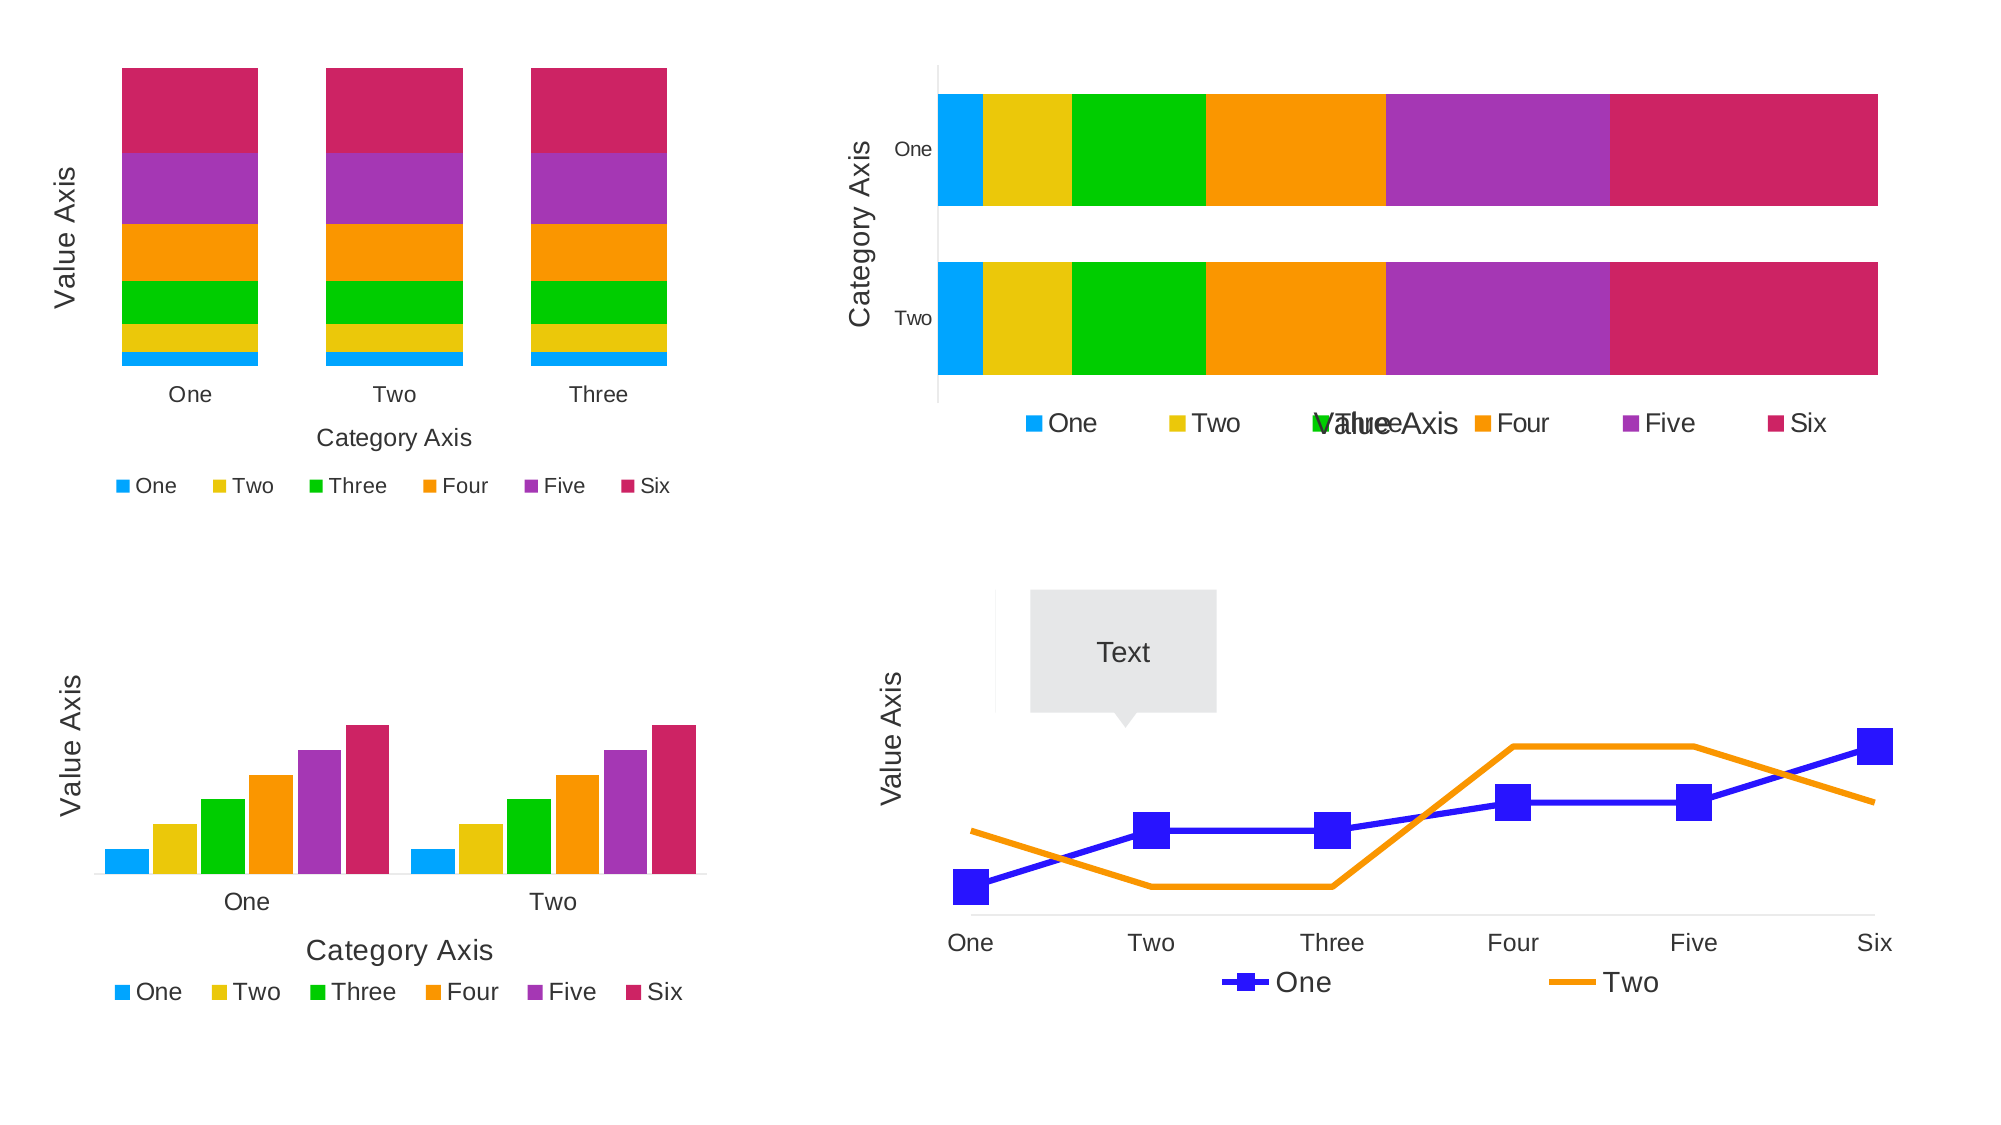

### Chart

| Category | One | Two | Three | Four | Five | Six |
|---|---|---|---|---|---|---|
| One | 10.0 | 20.0 | 30.0 | 40.0 | 50.0 | 60.0 |
| Two | 10.0 | 20.0 | 30.0 | 40.0 | 50.0 | 60.0 |
| Three | 10.0 | 20.0 | 30.0 | 40.0 | 50.0 | 60.0 |

### Chart

| Category | One | Two | Three | Four | Five | Six |
|---|---|---|---|---|---|---|
| One | 10.0 | 20.0 | 30.0 | 40.0 | 50.0 | 60.0 |
| Two | 10.0 | 20.0 | 30.0 | 40.0 | 50.0 | 60.0 |

### Chart

| Category | One | Two | Three | Four | Five | Six |
|---|---|---|---|---|---|---|
| One | 10.0 | 20.0 | 30.0 | 40.0 | 50.0 | 60.0 |
| Two | 10.0 | 20.0 | 30.0 | 40.0 | 50.0 | 60.0 |

### Chart

| Category | One | Two |
|---|---|---|
| One | 10.0 | 30.0 |
| Two | 30.0 | 10.0 |
| Three | 30.0 | 10.0 |
| Four | 40.0 | 60.0 |
| Five | 40.0 | 60.0 |
| Six | 60.0 | 40.0 |
Text
TEXT

Value Axis